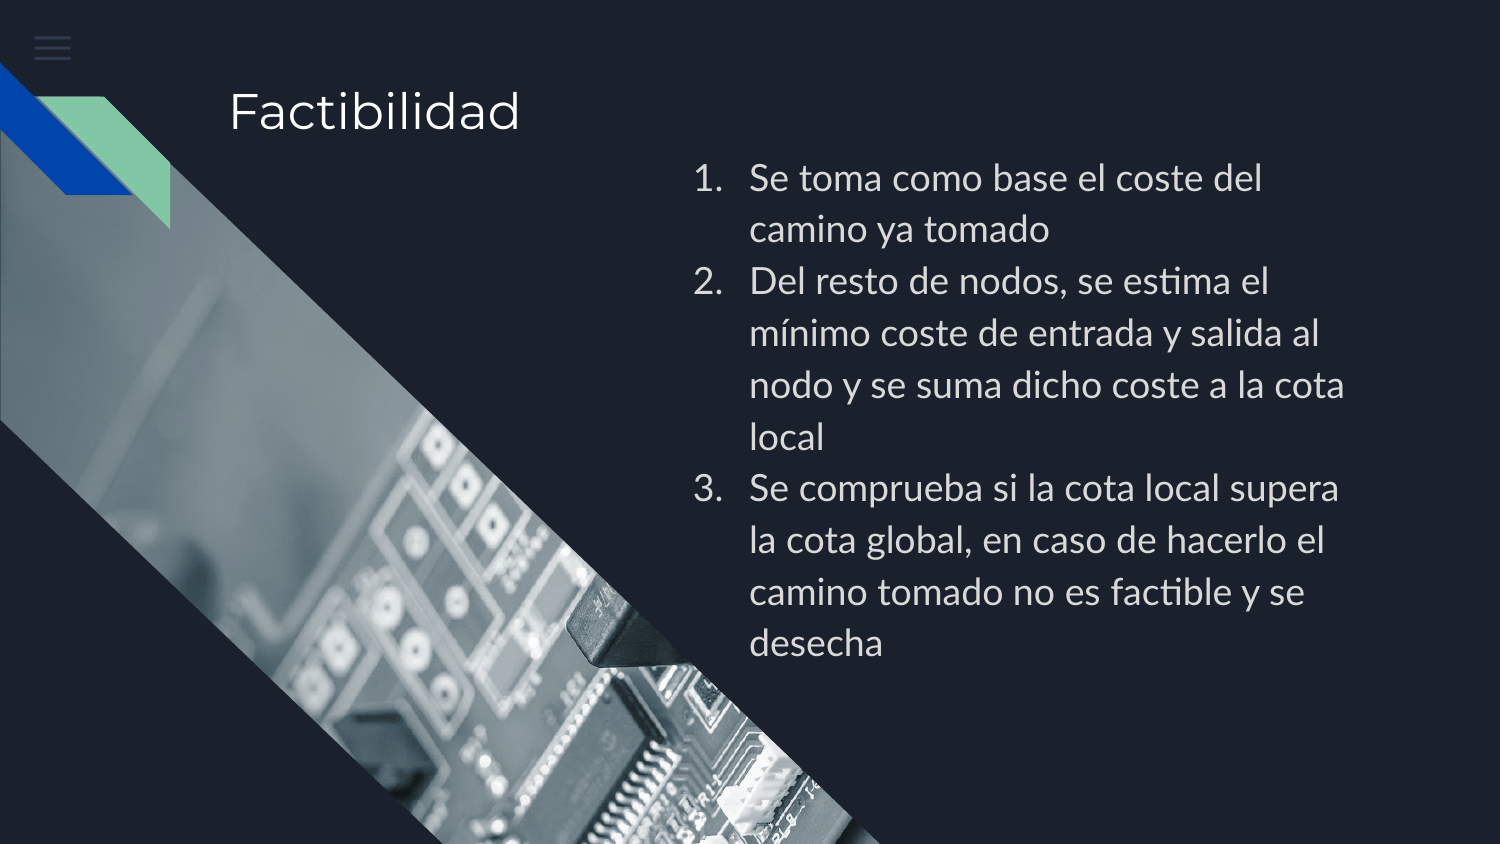

# Factibilidad
Se toma como base el coste del camino ya tomado
Del resto de nodos, se estima el mínimo coste de entrada y salida al nodo y se suma dicho coste a la cota local
Se comprueba si la cota local supera la cota global, en caso de hacerlo el camino tomado no es factible y se desecha